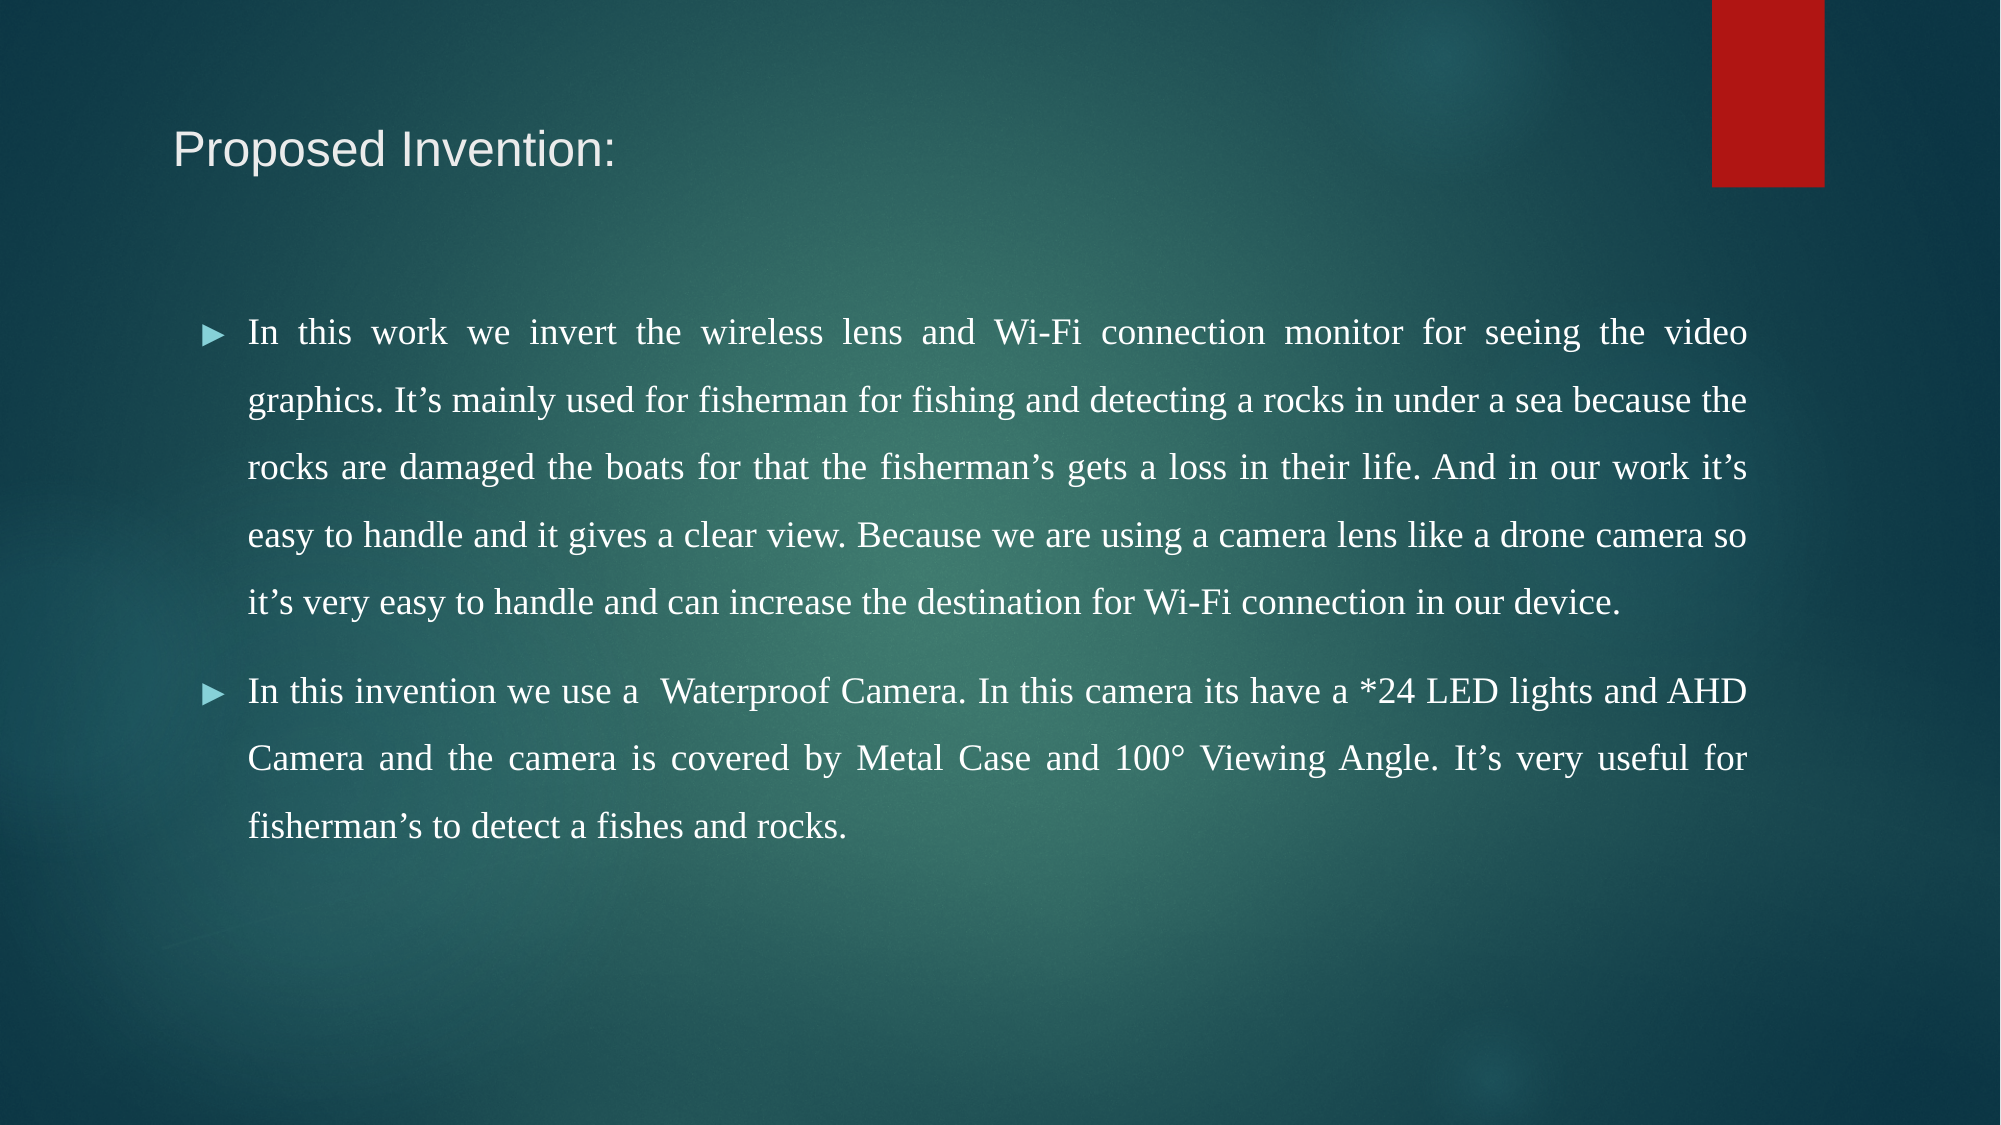

# Proposed Invention:
In this work we invert the wireless lens and Wi-Fi connection monitor for seeing the video graphics. It’s mainly used for fisherman for fishing and detecting a rocks in under a sea because the rocks are damaged the boats for that the fisherman’s gets a loss in their life. And in our work it’s easy to handle and it gives a clear view. Because we are using a camera lens like a drone camera so it’s very easy to handle and can increase the destination for Wi-Fi connection in our device.
In this invention we use a  Waterproof Camera. In this camera its have a *24 LED lights and AHD Camera and the camera is covered by Metal Case and 100° Viewing Angle. It’s very useful for fisherman’s to detect a fishes and rocks.